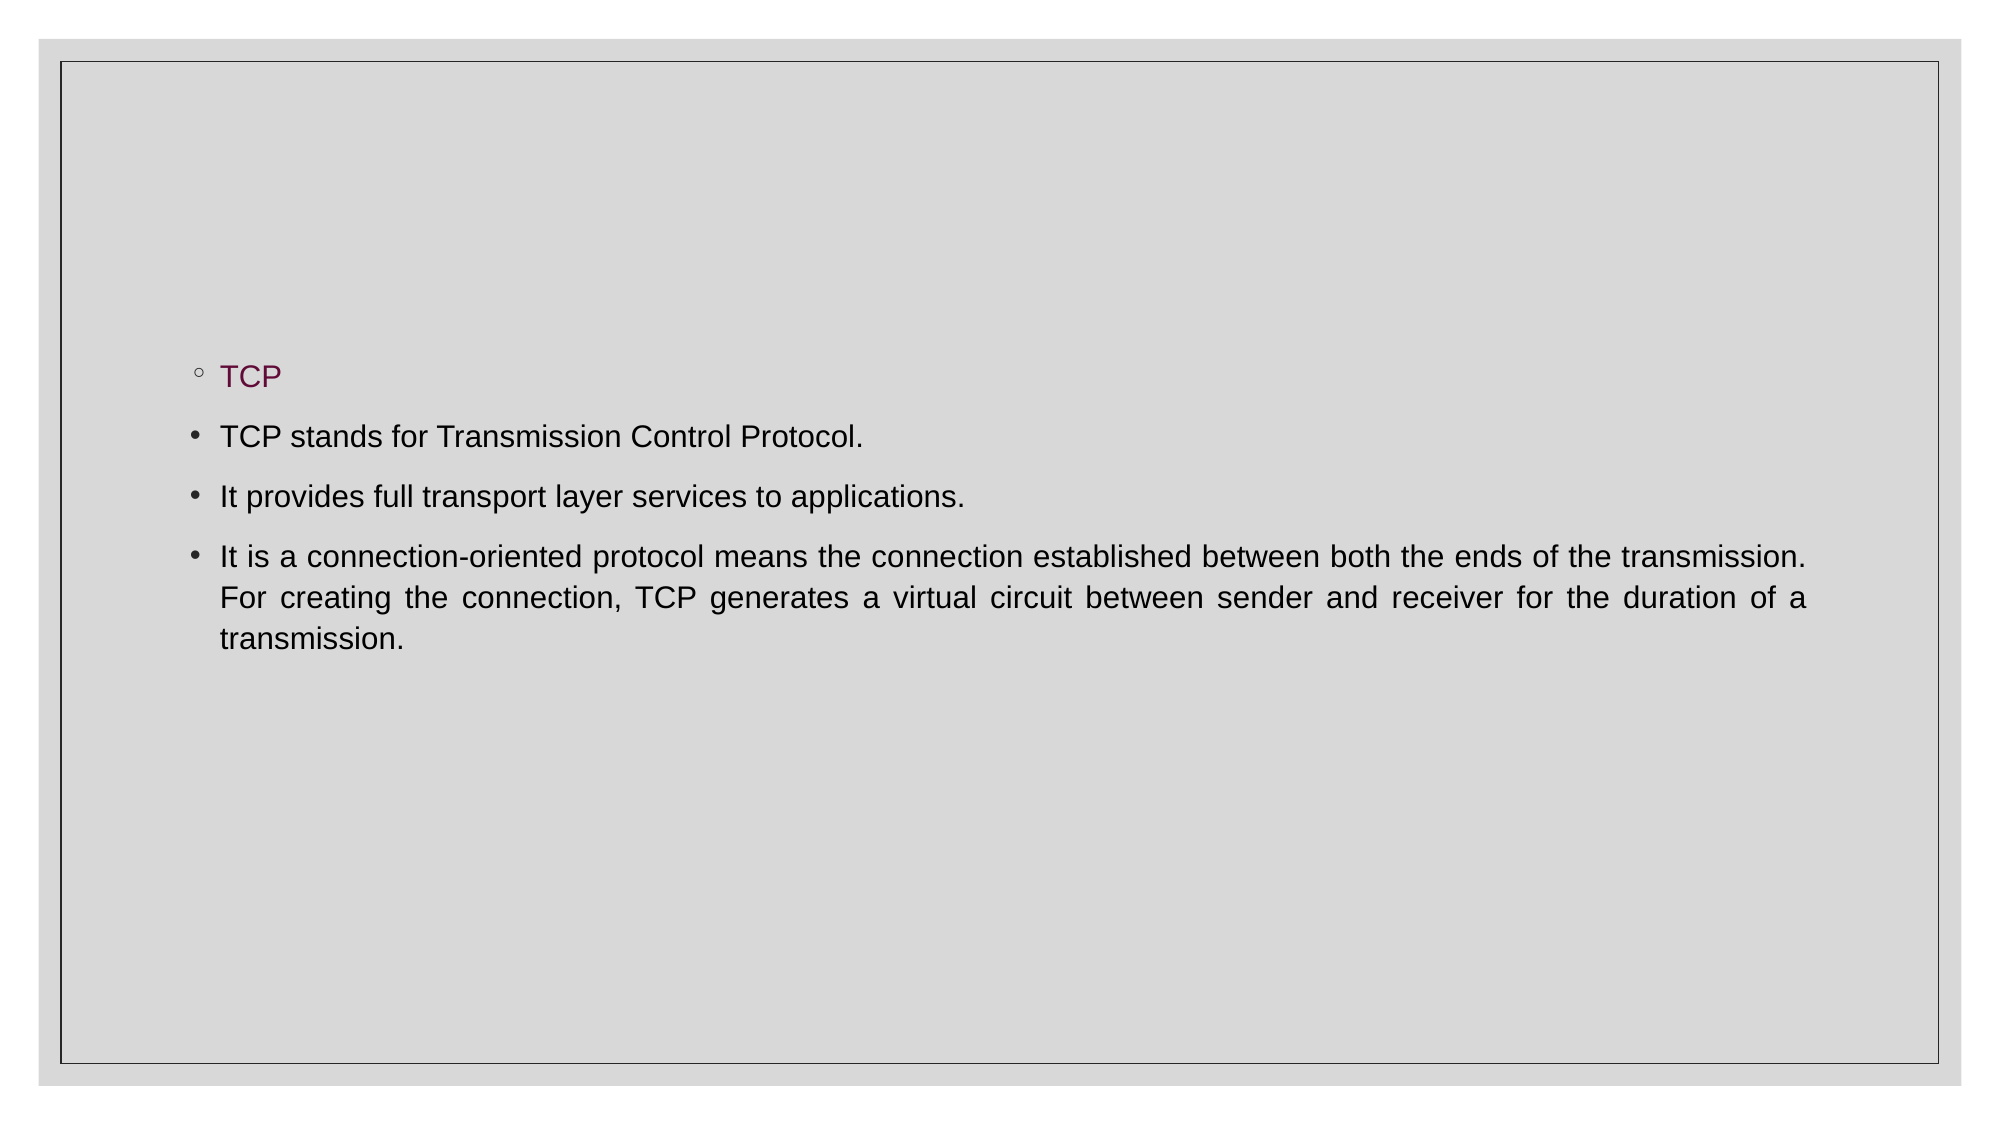

TCP
TCP stands for Transmission Control Protocol.
It provides full transport layer services to applications.
It is a connection-oriented protocol means the connection established between both the ends of the transmission. For creating the connection, TCP generates a virtual circuit between sender and receiver for the duration of a transmission.